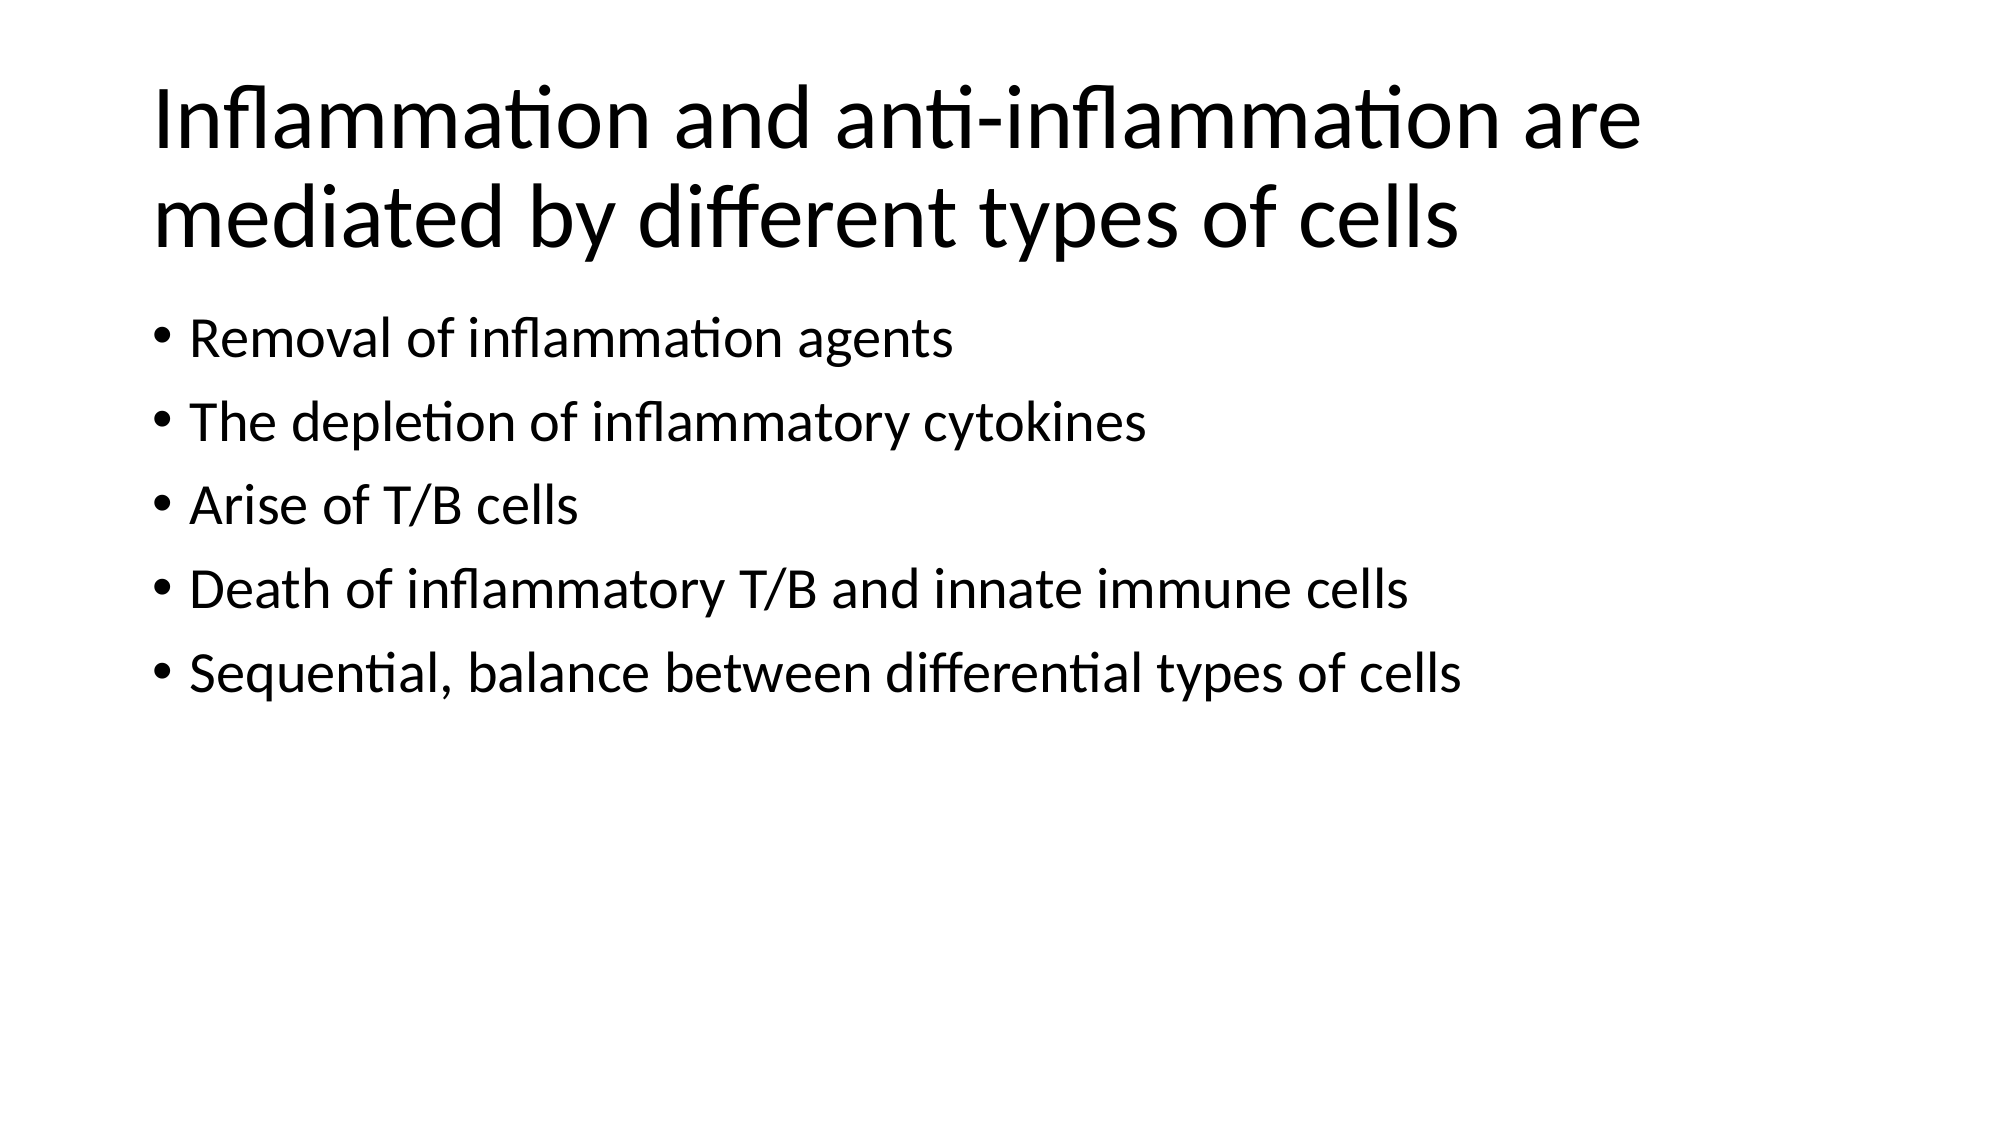

# Inflammation and anti-inflammation are mediated by different types of cells
Removal of inflammation agents
The depletion of inflammatory cytokines
Arise of T/B cells
Death of inflammatory T/B and innate immune cells
Sequential, balance between differential types of cells